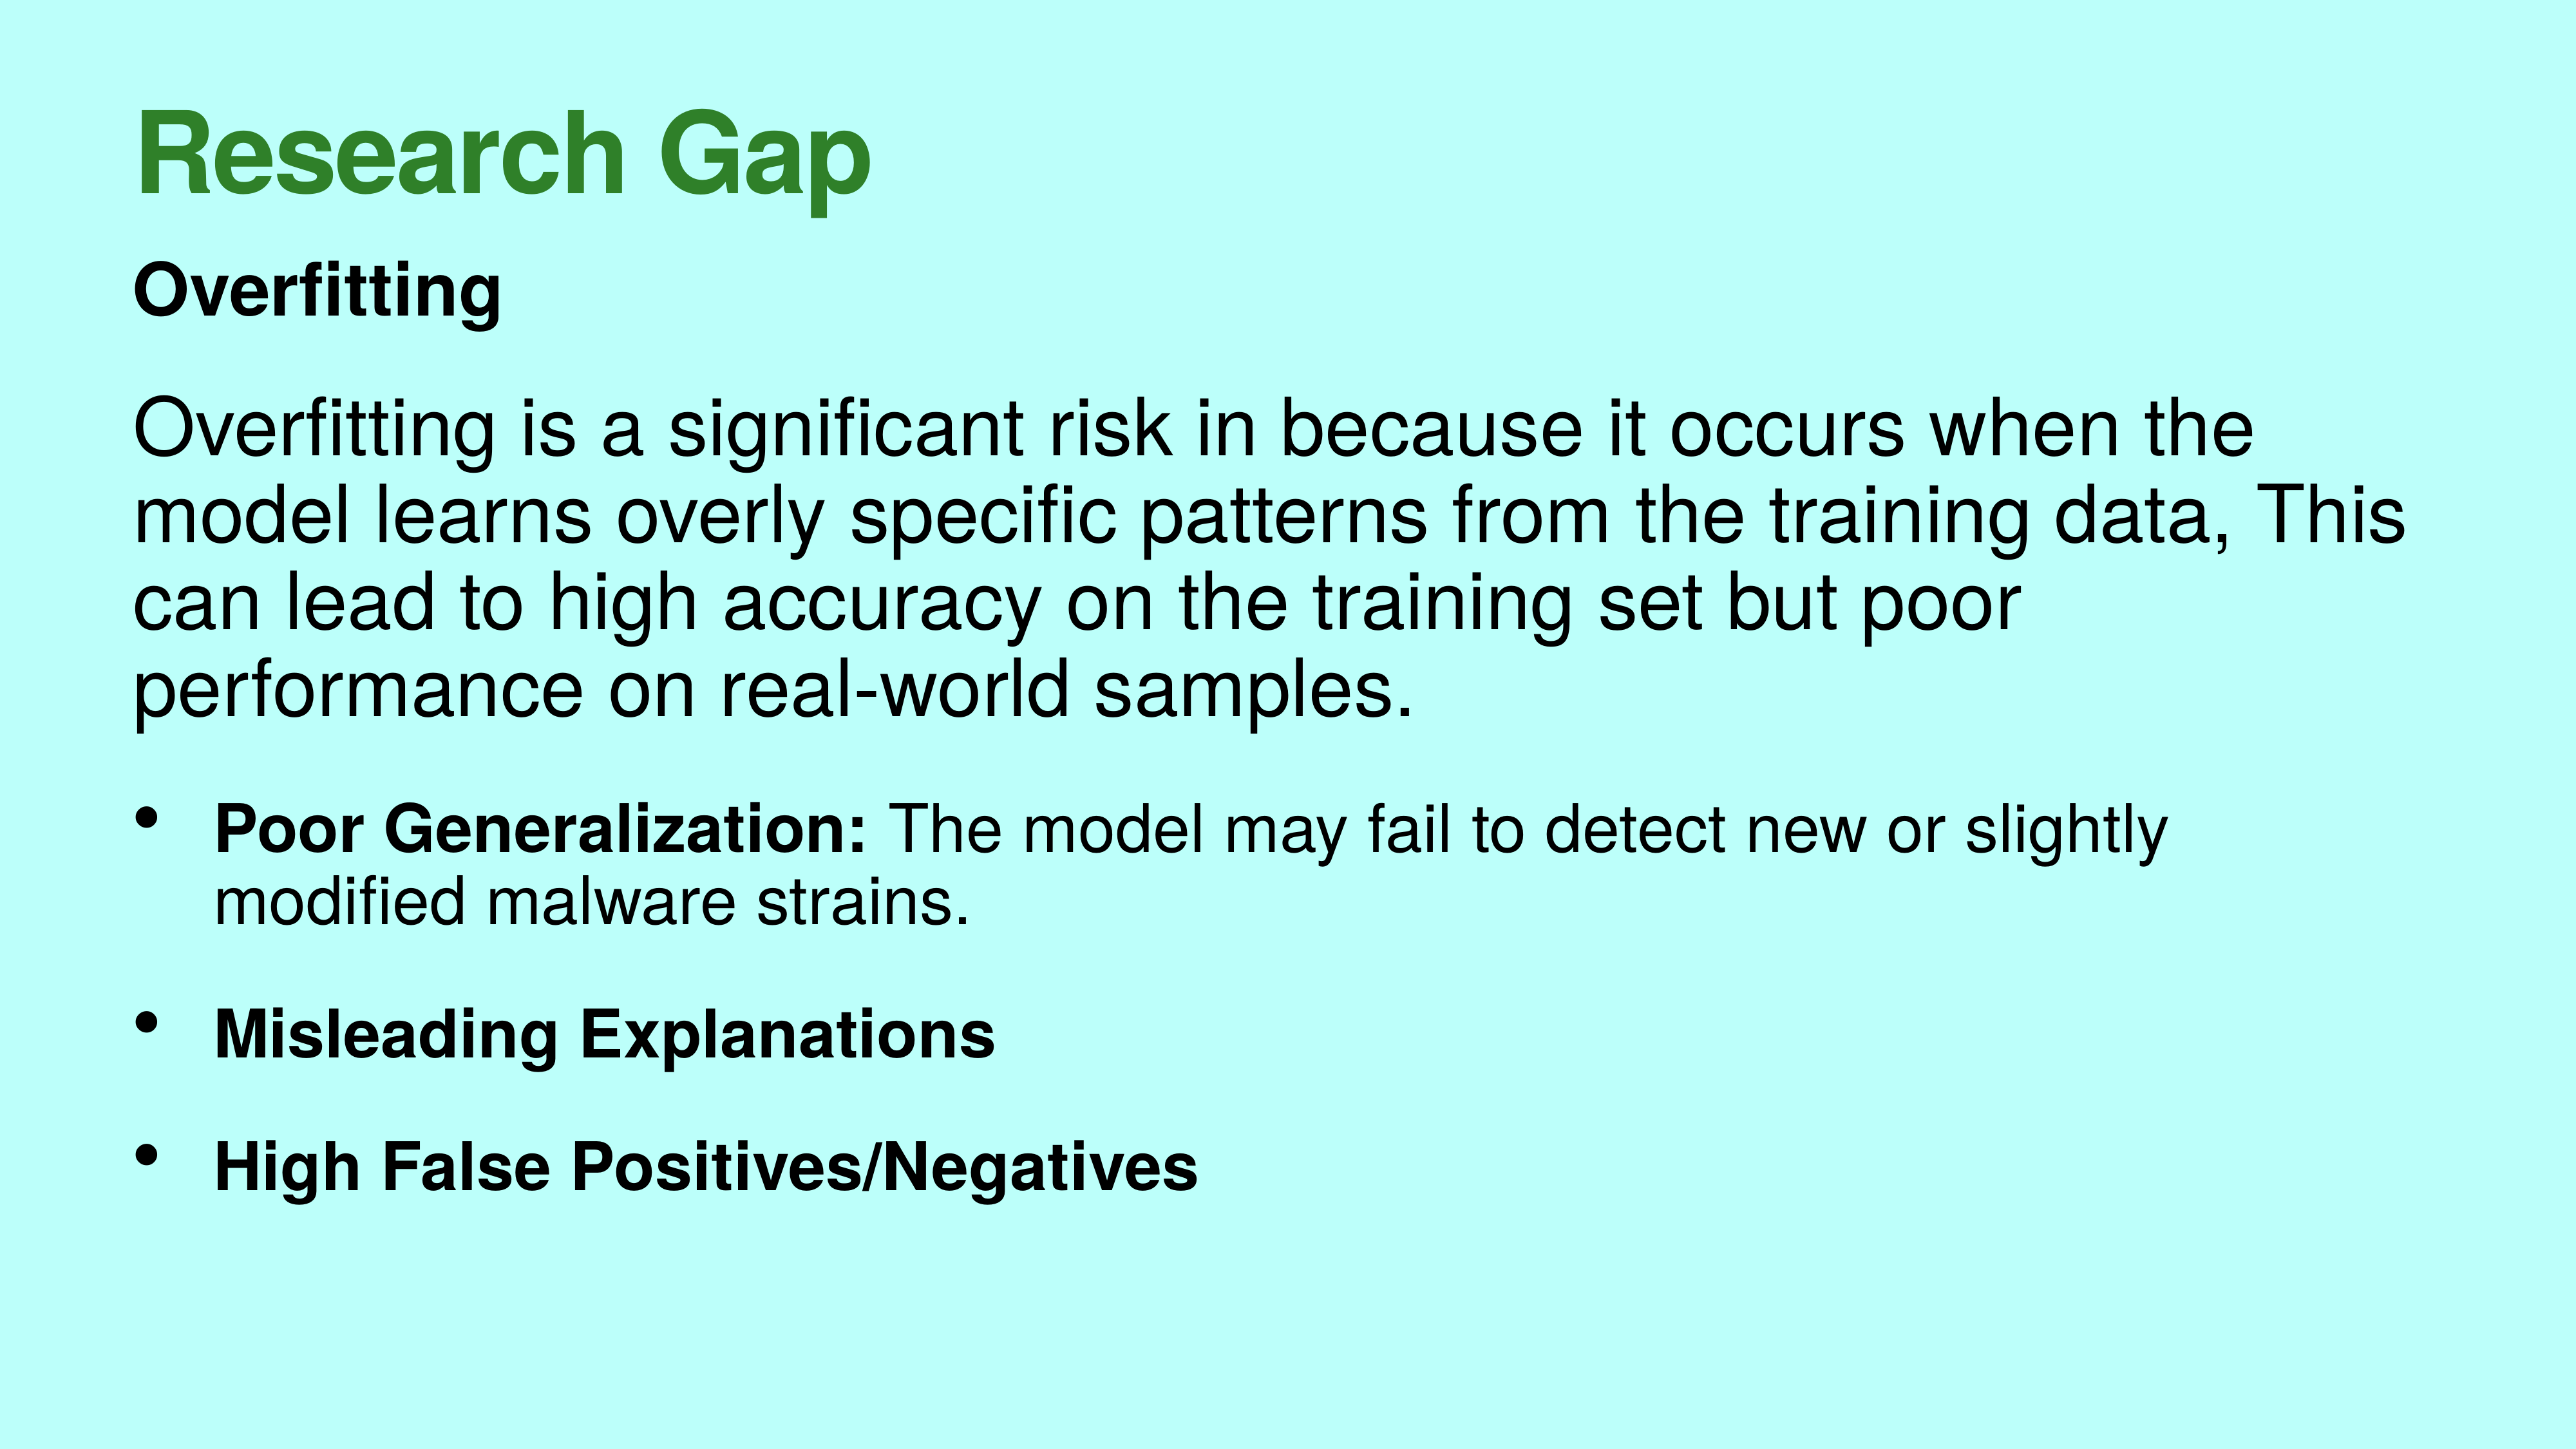

# Research Gap
Overfitting
Overfitting is a significant risk in because it occurs when the model learns overly specific patterns from the training data, This can lead to high accuracy on the training set but poor performance on real-world samples.
Poor Generalization: The model may fail to detect new or slightly modified malware strains.
Misleading Explanations
High False Positives/Negatives
11